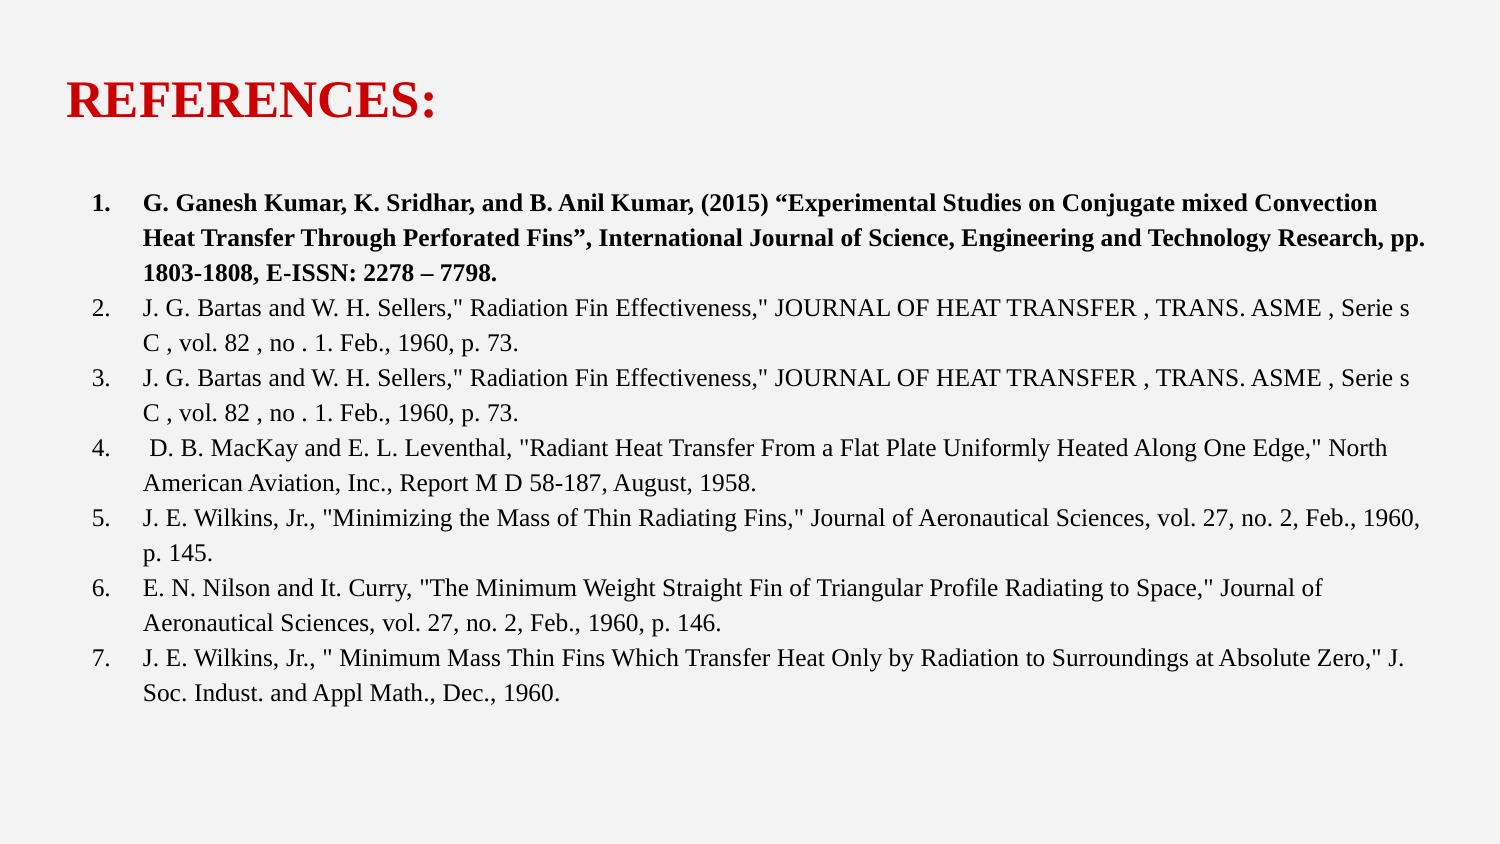

# REFERENCES:
G. Ganesh Kumar, K. Sridhar, and B. Anil Kumar, (2015) “Experimental Studies on Conjugate mixed Convection Heat Transfer Through Perforated Fins”, International Journal of Science, Engineering and Technology Research, pp. 1803-1808, E-ISSN: 2278 – 7798.
J. G. Bartas and W. H. Sellers," Radiation Fin Effectiveness," JOURNAL OF HEAT TRANSFER , TRANS. ASME , Serie s C , vol. 82 , no . 1. Feb., 1960, p. 73.
J. G. Bartas and W. H. Sellers," Radiation Fin Effectiveness," JOURNAL OF HEAT TRANSFER , TRANS. ASME , Serie s C , vol. 82 , no . 1. Feb., 1960, p. 73.
 D. B. MacKay and E. L. Leventhal, "Radiant Heat Transfer From a Flat Plate Uniformly Heated Along One Edge," North American Aviation, Inc., Report M D 58-187, August, 1958.
J. E. Wilkins, Jr., "Minimizing the Mass of Thin Radiating Fins," Journal of Aeronautical Sciences, vol. 27, no. 2, Feb., 1960, p. 145.
E. N. Nilson and It. Curry, "The Minimum Weight Straight Fin of Triangular Profile Radiating to Space," Journal of Aeronautical Sciences, vol. 27, no. 2, Feb., 1960, p. 146.
J. E. Wilkins, Jr., " Minimum Mass Thin Fins Which Transfer Heat Only by Radiation to Surroundings at Absolute Zero," J. Soc. Indust. and Appl Math., Dec., 1960.